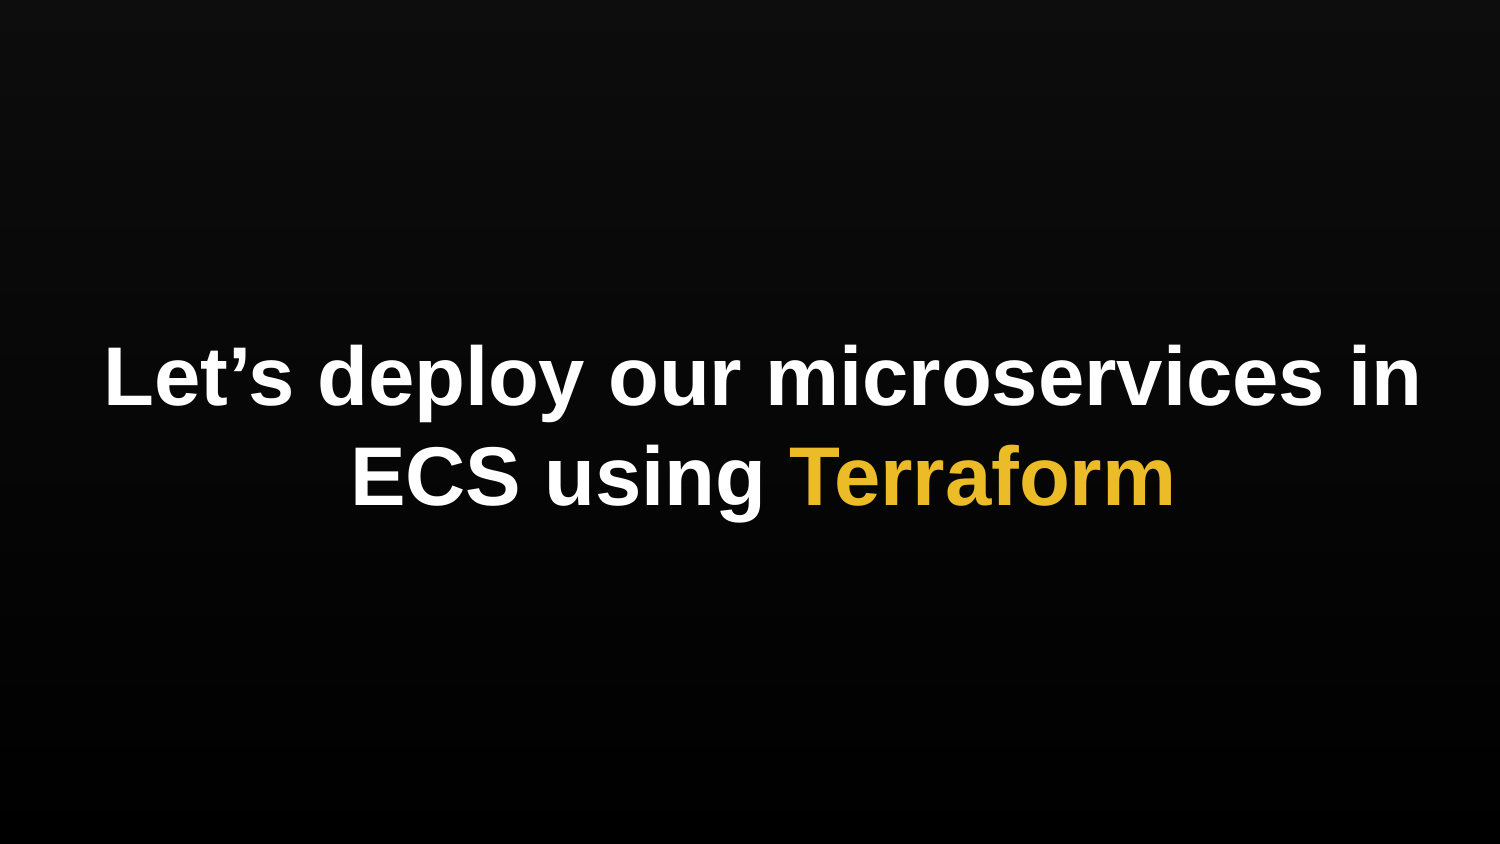

Let’s deploy our microservices in ECS using Terraform